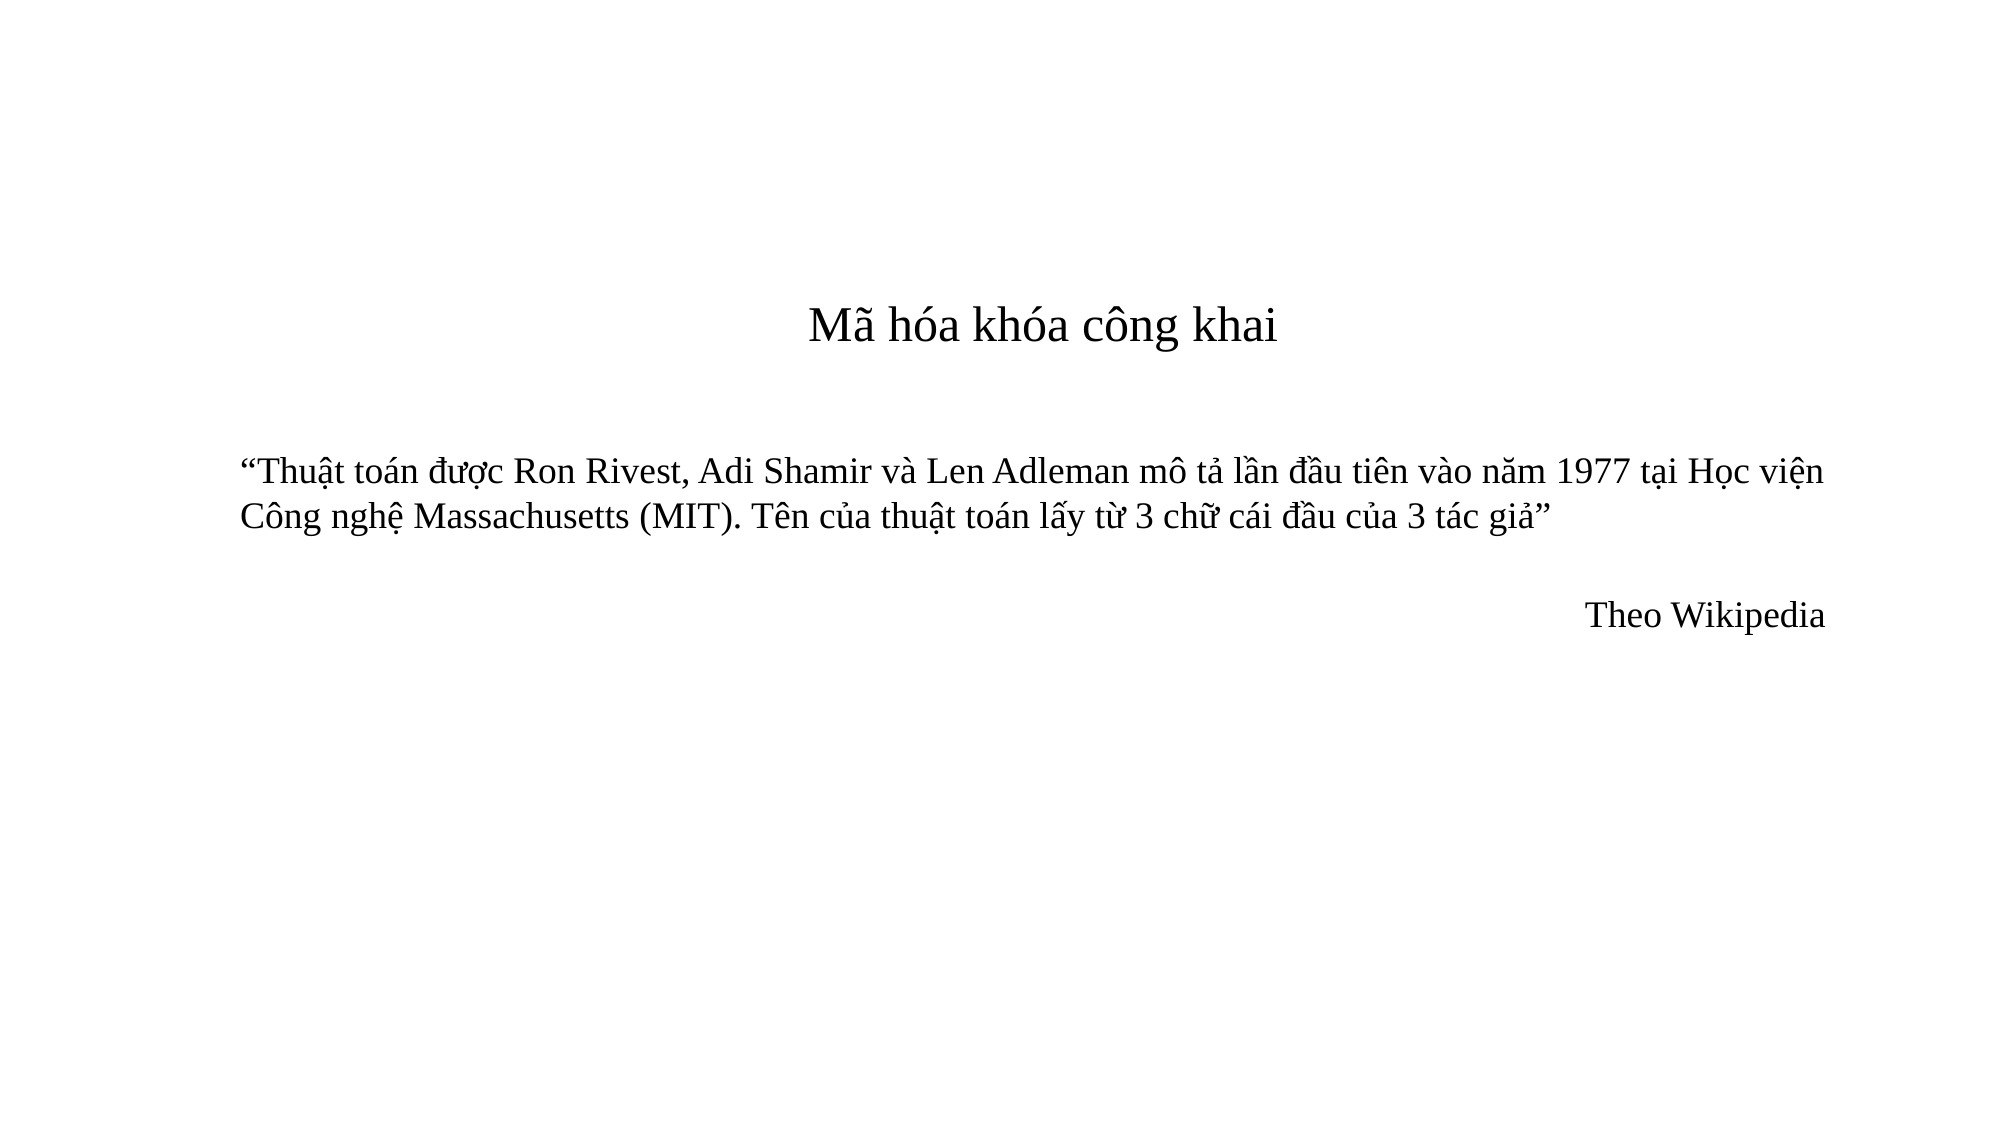

Mã hóa khóa công khai
“Thuật toán được Ron Rivest, Adi Shamir và Len Adleman mô tả lần đầu tiên vào năm 1977 tại Học viện
Công nghệ Massachusetts (MIT). Tên của thuật toán lấy từ 3 chữ cái đầu của 3 tác giả”
Theo Wikipedia